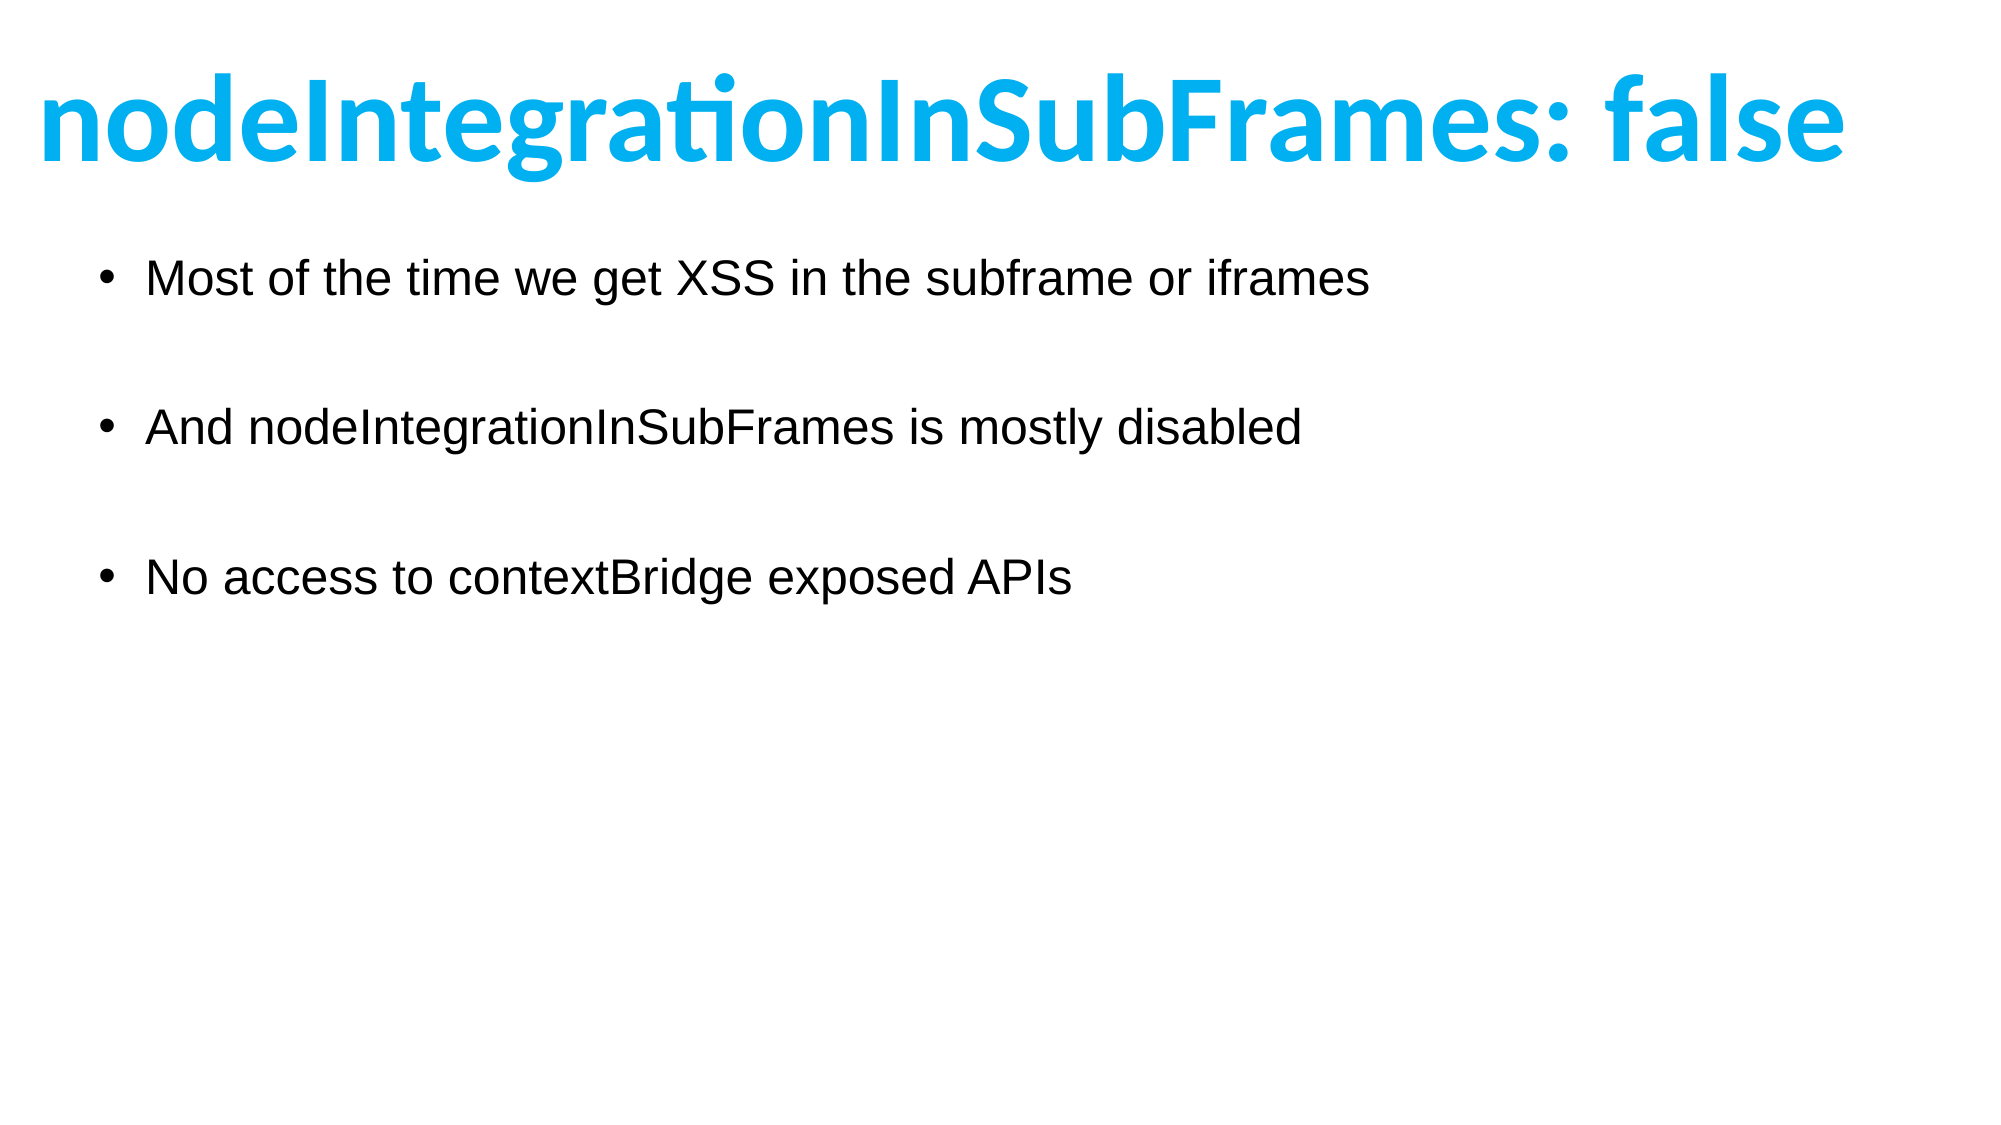

nodeIntegrationInSubFrames: false
Most of the time we get XSS in the subframe or iframes

And nodeIntegrationInSubFrames is mostly disabled

No access to contextBridge exposed APIs